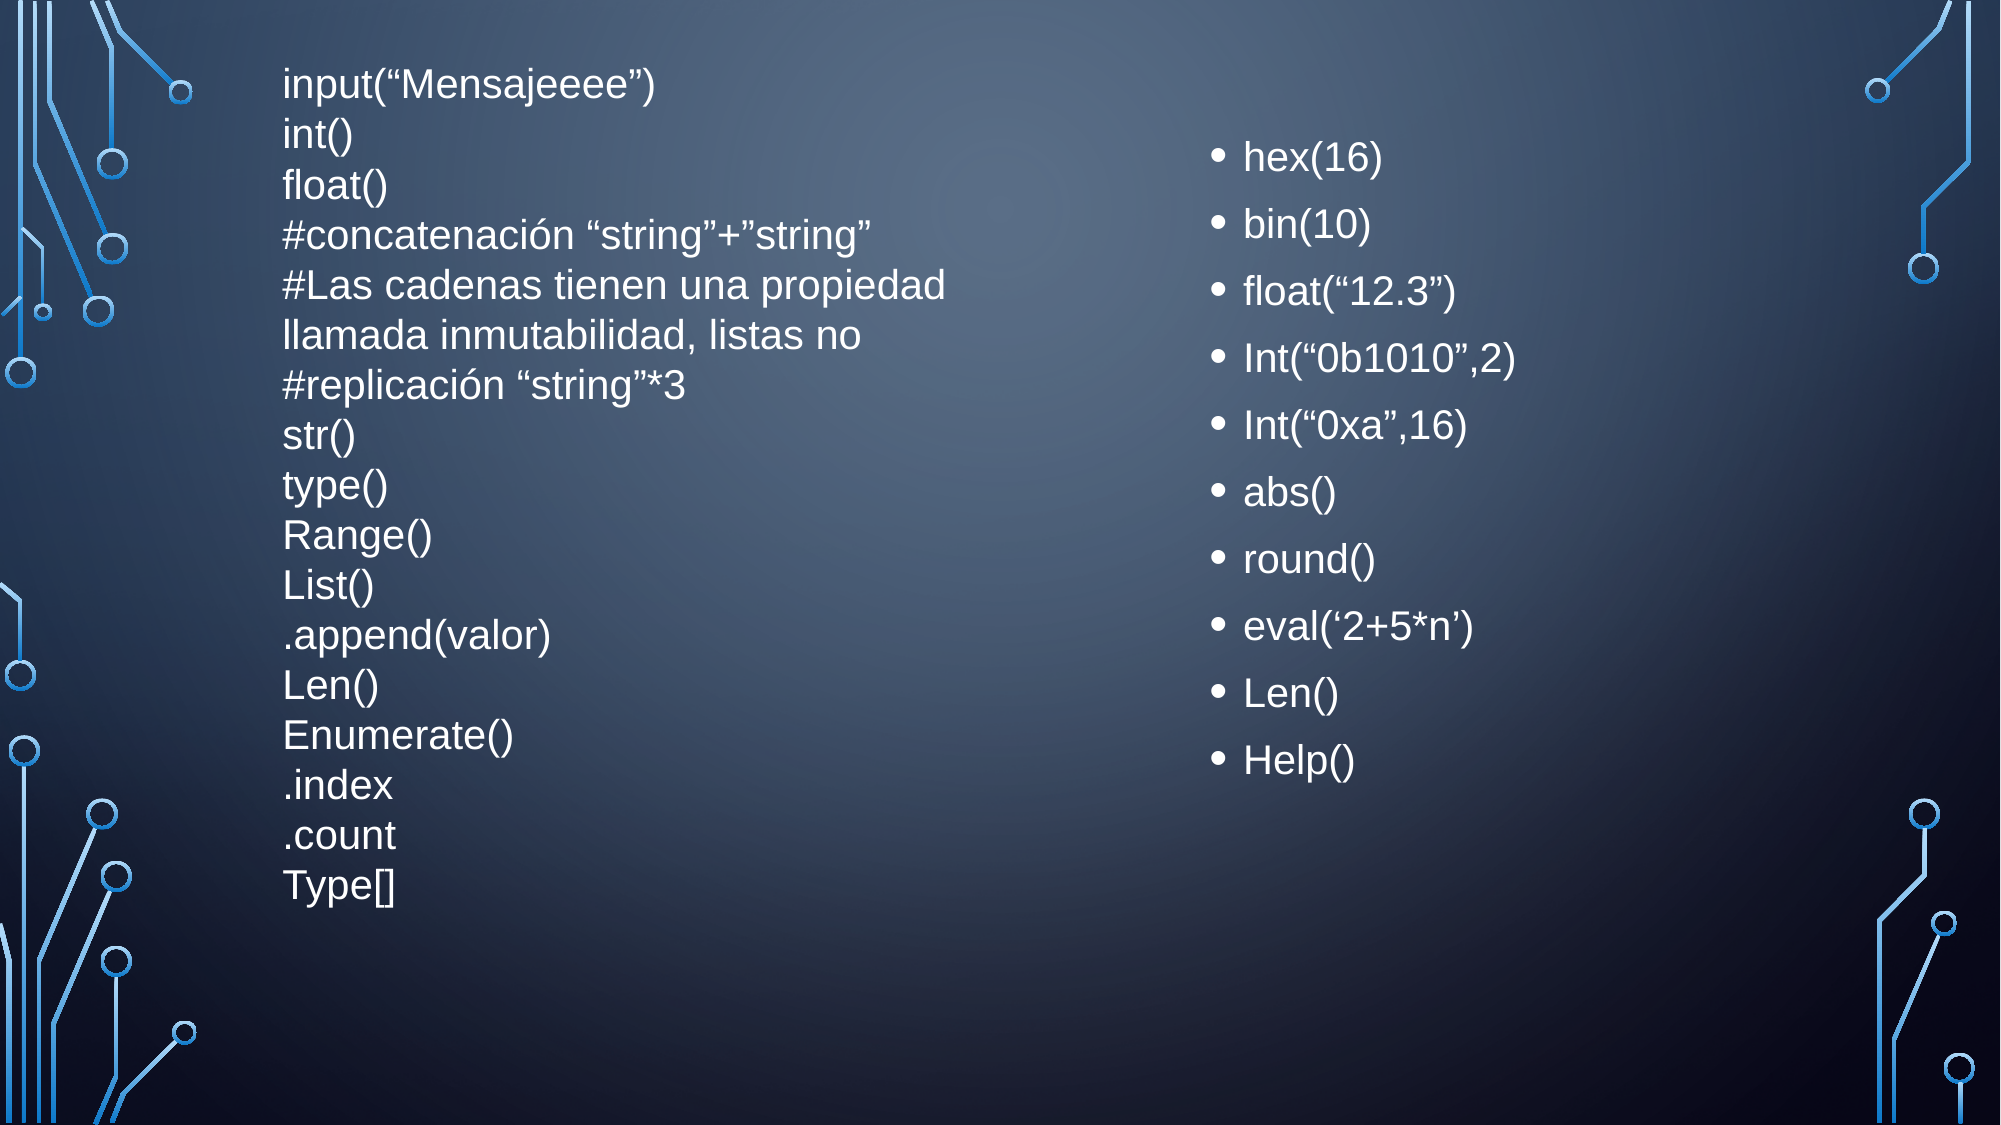

input(“Mensajeeee”)
int()
float()
#concatenación “string”+”string”
#Las cadenas tienen una propiedad llamada inmutabilidad, listas no
#replicación “string”*3
str()
type()
Range()
List()
.append(valor)
Len()
Enumerate()
.index
.count
Type[]

hex(16)
bin(10)
float(“12.3”)
Int(“0b1010”,2)
Int(“0xa”,16)
abs()
round()
eval(‘2+5*n’)
Len()
Help()